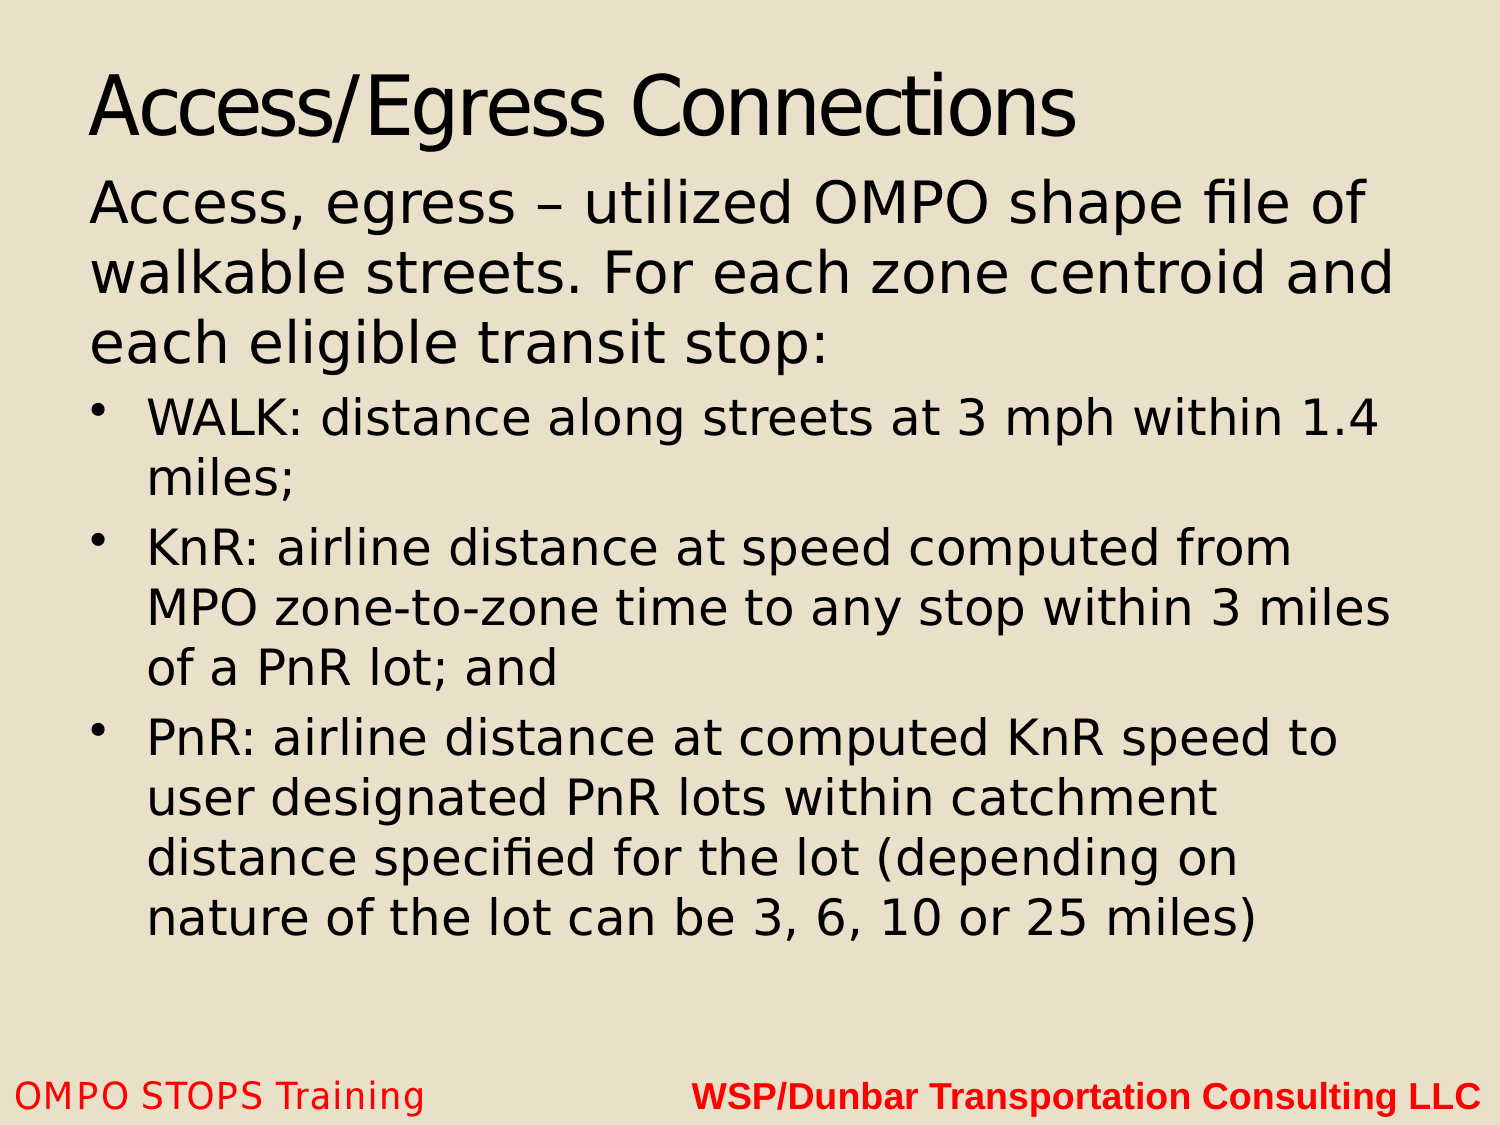

# Access/Egress Connections
Access, egress – utilized OMPO shape file of walkable streets. For each zone centroid and each eligible transit stop:
WALK: distance along streets at 3 mph within 1.4 miles;
KnR: airline distance at speed computed from MPO zone-to-zone time to any stop within 3 miles of a PnR lot; and
PnR: airline distance at computed KnR speed to user designated PnR lots within catchment distance specified for the lot (depending on nature of the lot can be 3, 6, 10 or 25 miles)
OMPO STOPS Training                        WSP/Dunbar Transportation Consulting LLC